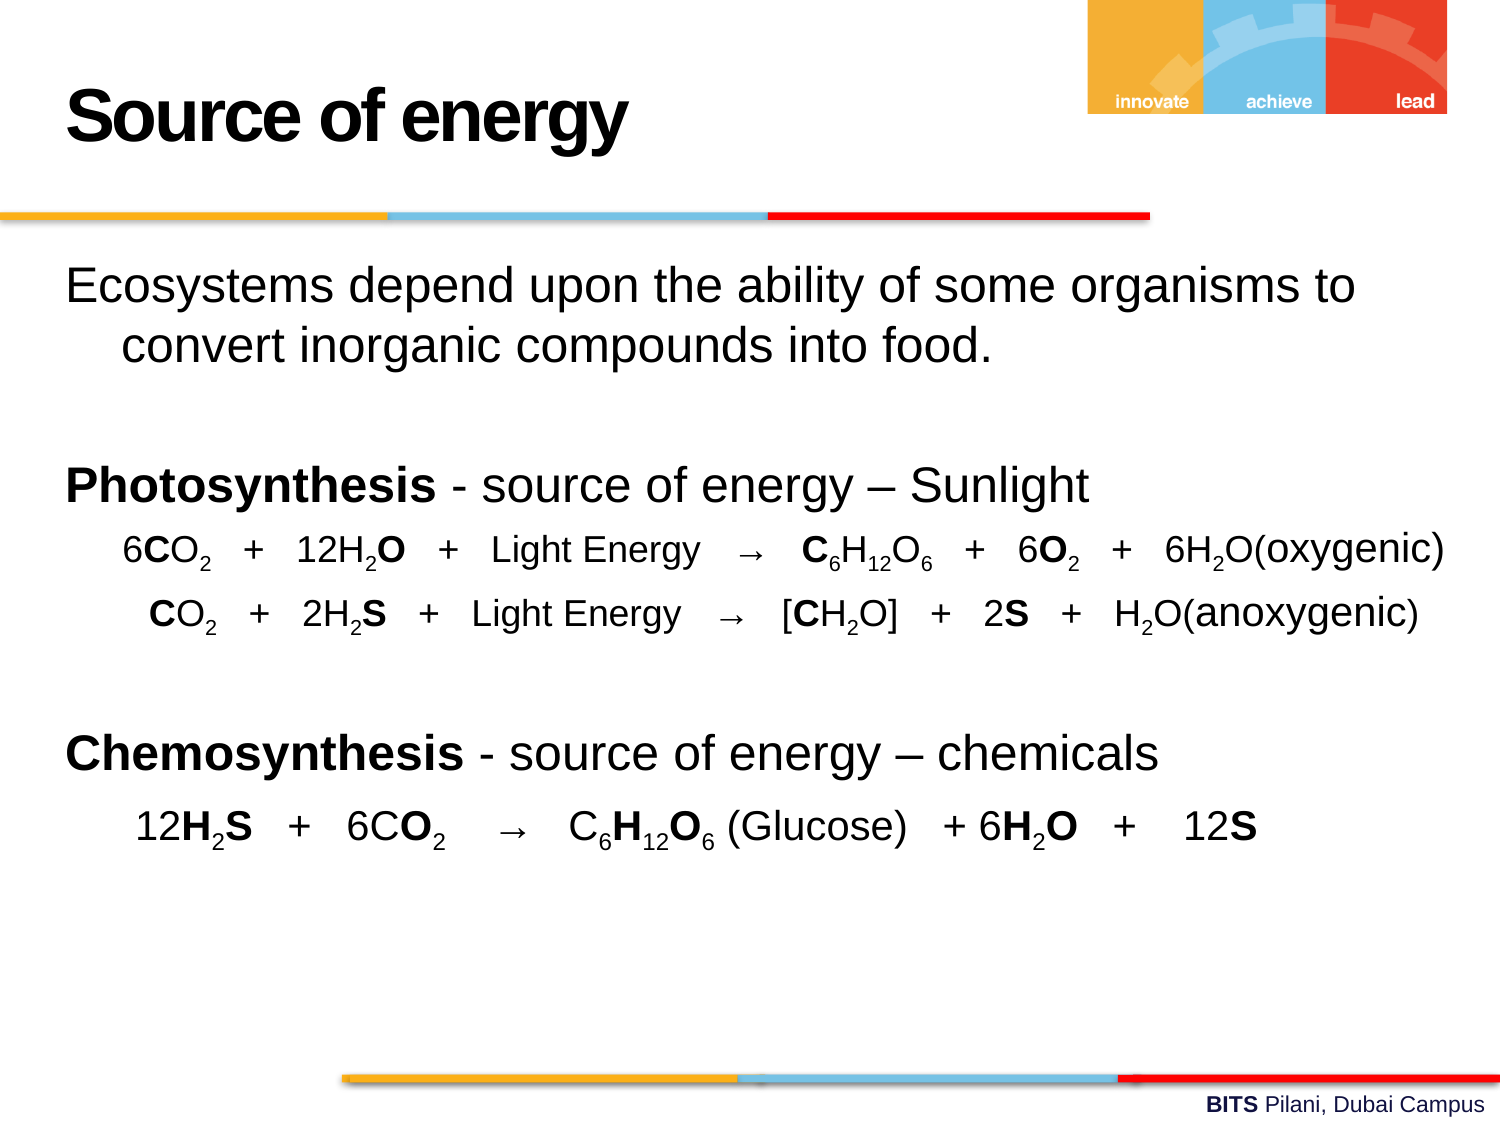

Source of energy
Ecosystems depend upon the ability of some organisms to convert inorganic compounds into food.

Photosynthesis - source of energy – Sunlight
     6CO2   +   12H2O   +   Light Energy   →   C6H12O6   +   6O2   +   6H2O(oxygenic)
        CO2   +   2H2S   +   Light Energy   →   [CH2O]   +   2S   +   H2O(anoxygenic)

Chemosynthesis - source of energy – chemicals
     12H2S   +   6CO2    →   C6H12O6 (Glucose)   + 6H2O   +    12S